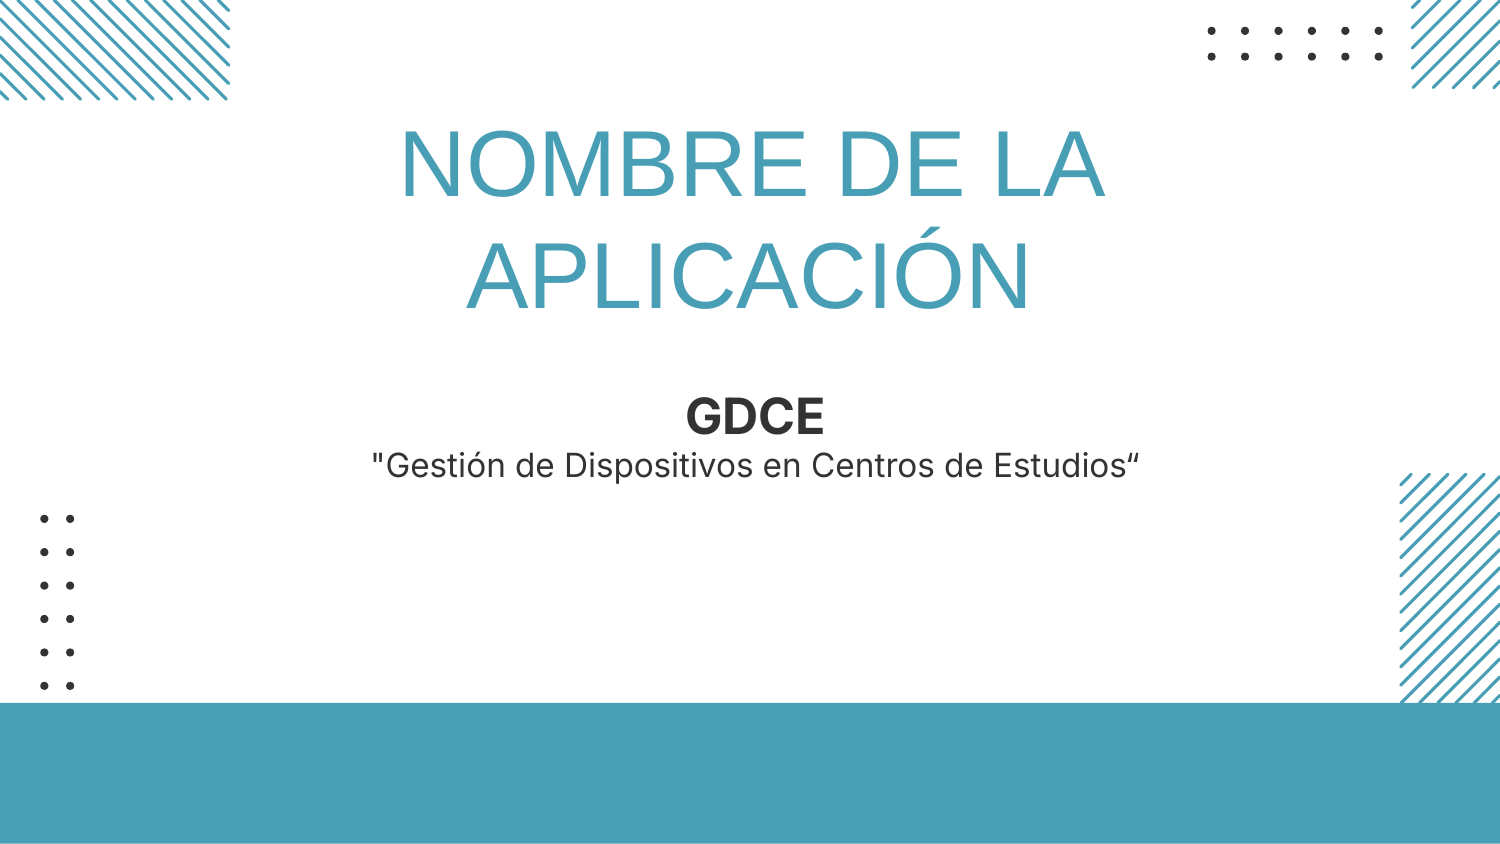

# NOMBRE DE LA APLICACIÓN

GDCE
"Gestión de Dispositivos en Centros de Estudios“